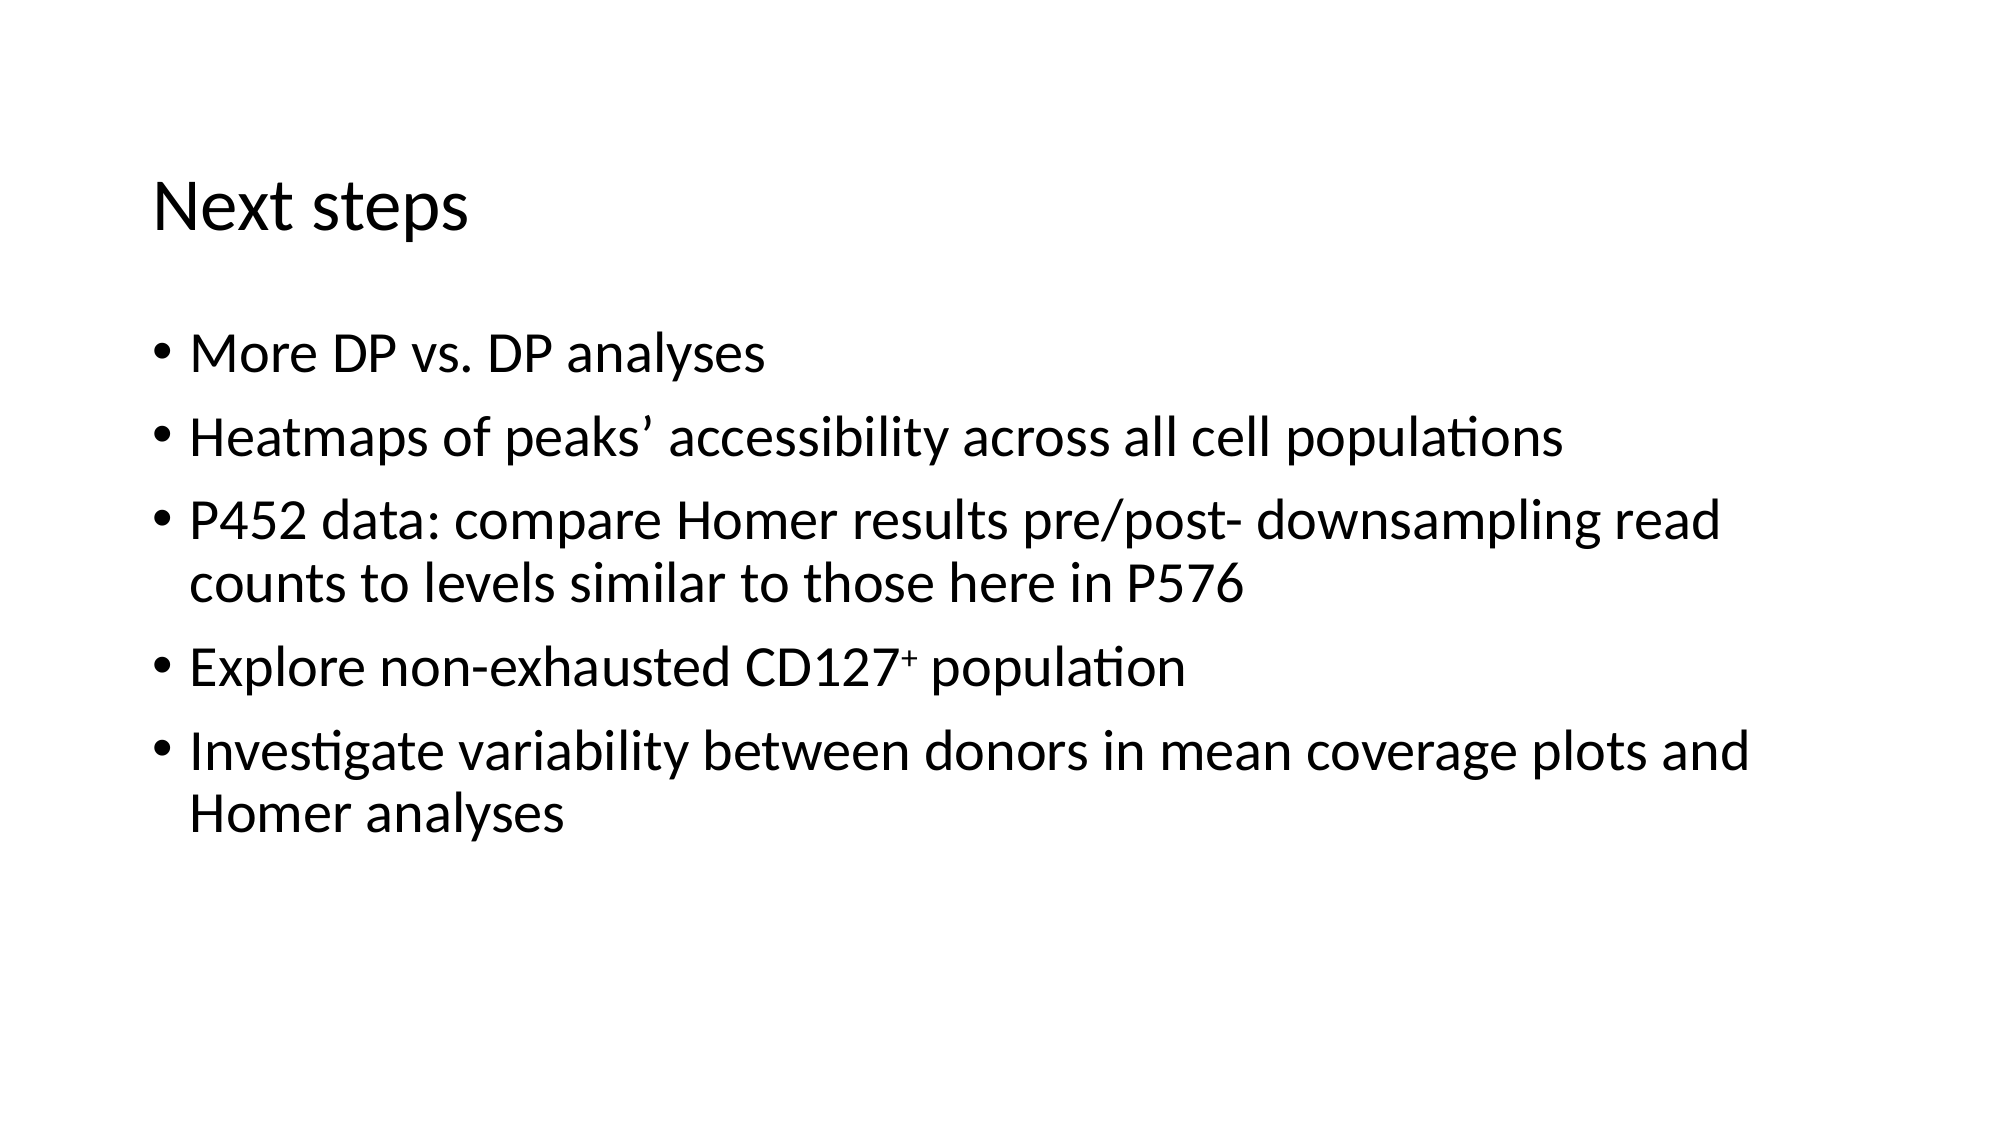

# Next steps
More DP vs. DP analyses
Heatmaps of peaks’ accessibility across all cell populations
P452 data: compare Homer results pre/post- downsampling read counts to levels similar to those here in P576
Explore non-exhausted CD127+ population
Investigate variability between donors in mean coverage plots and Homer analyses